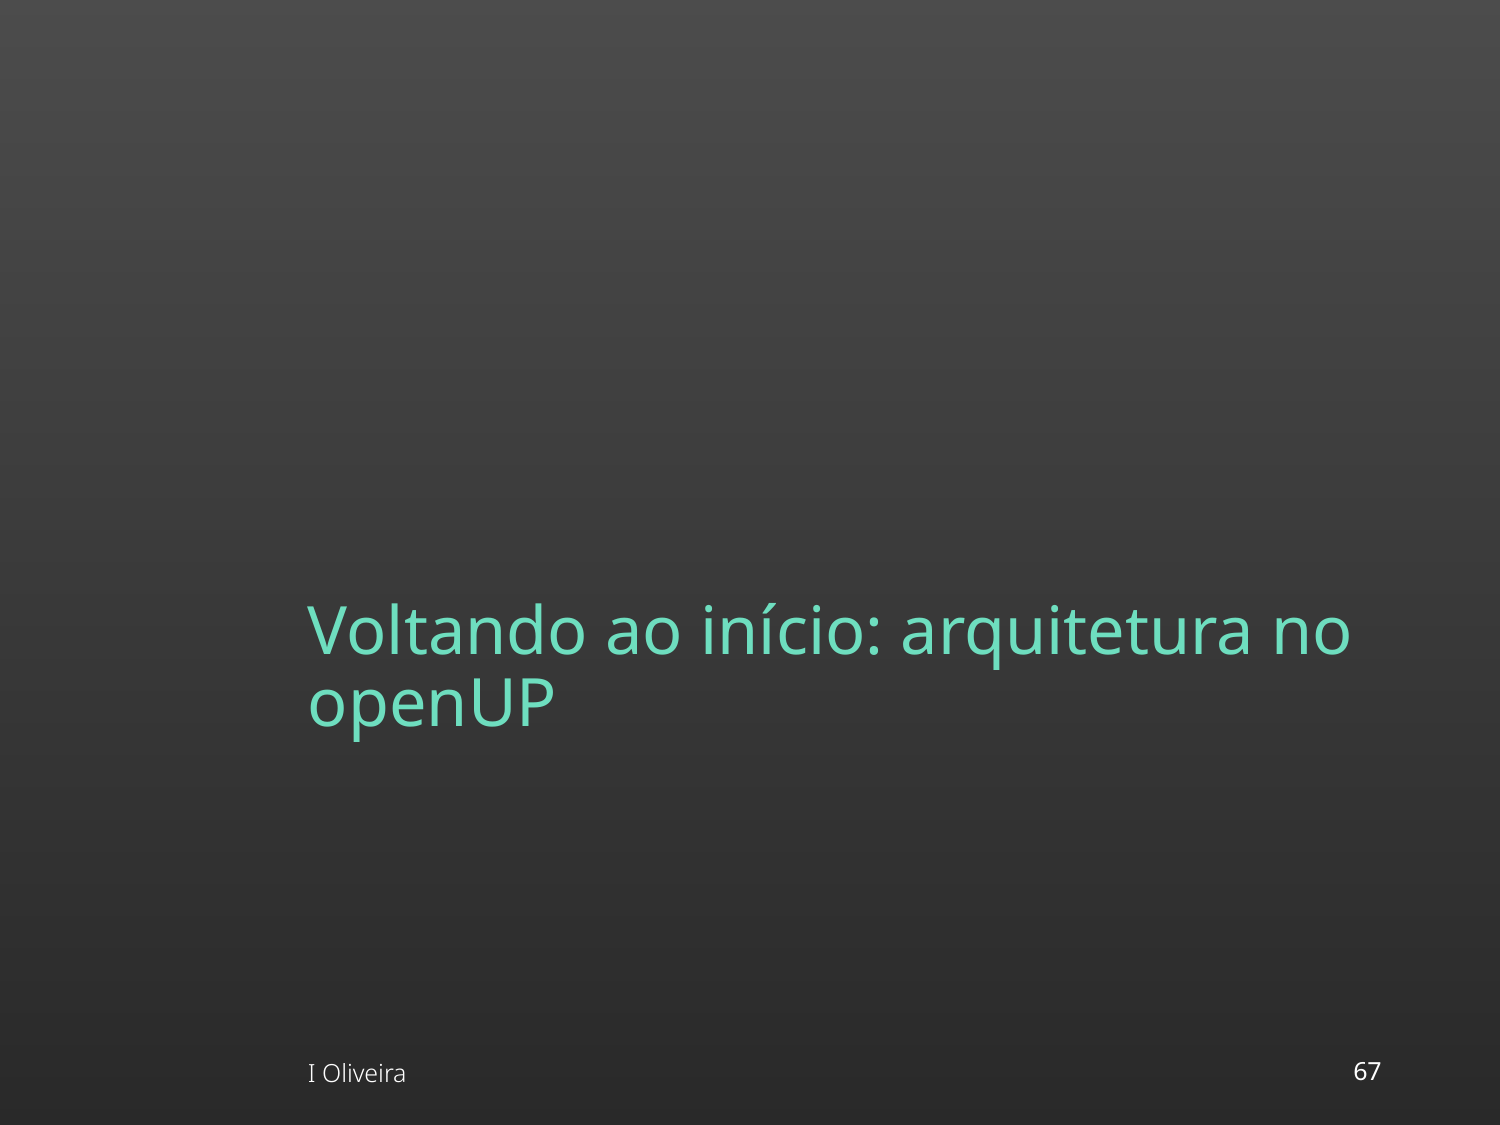

# Voltando ao início: arquitetura no openUP

I Oliveira
67